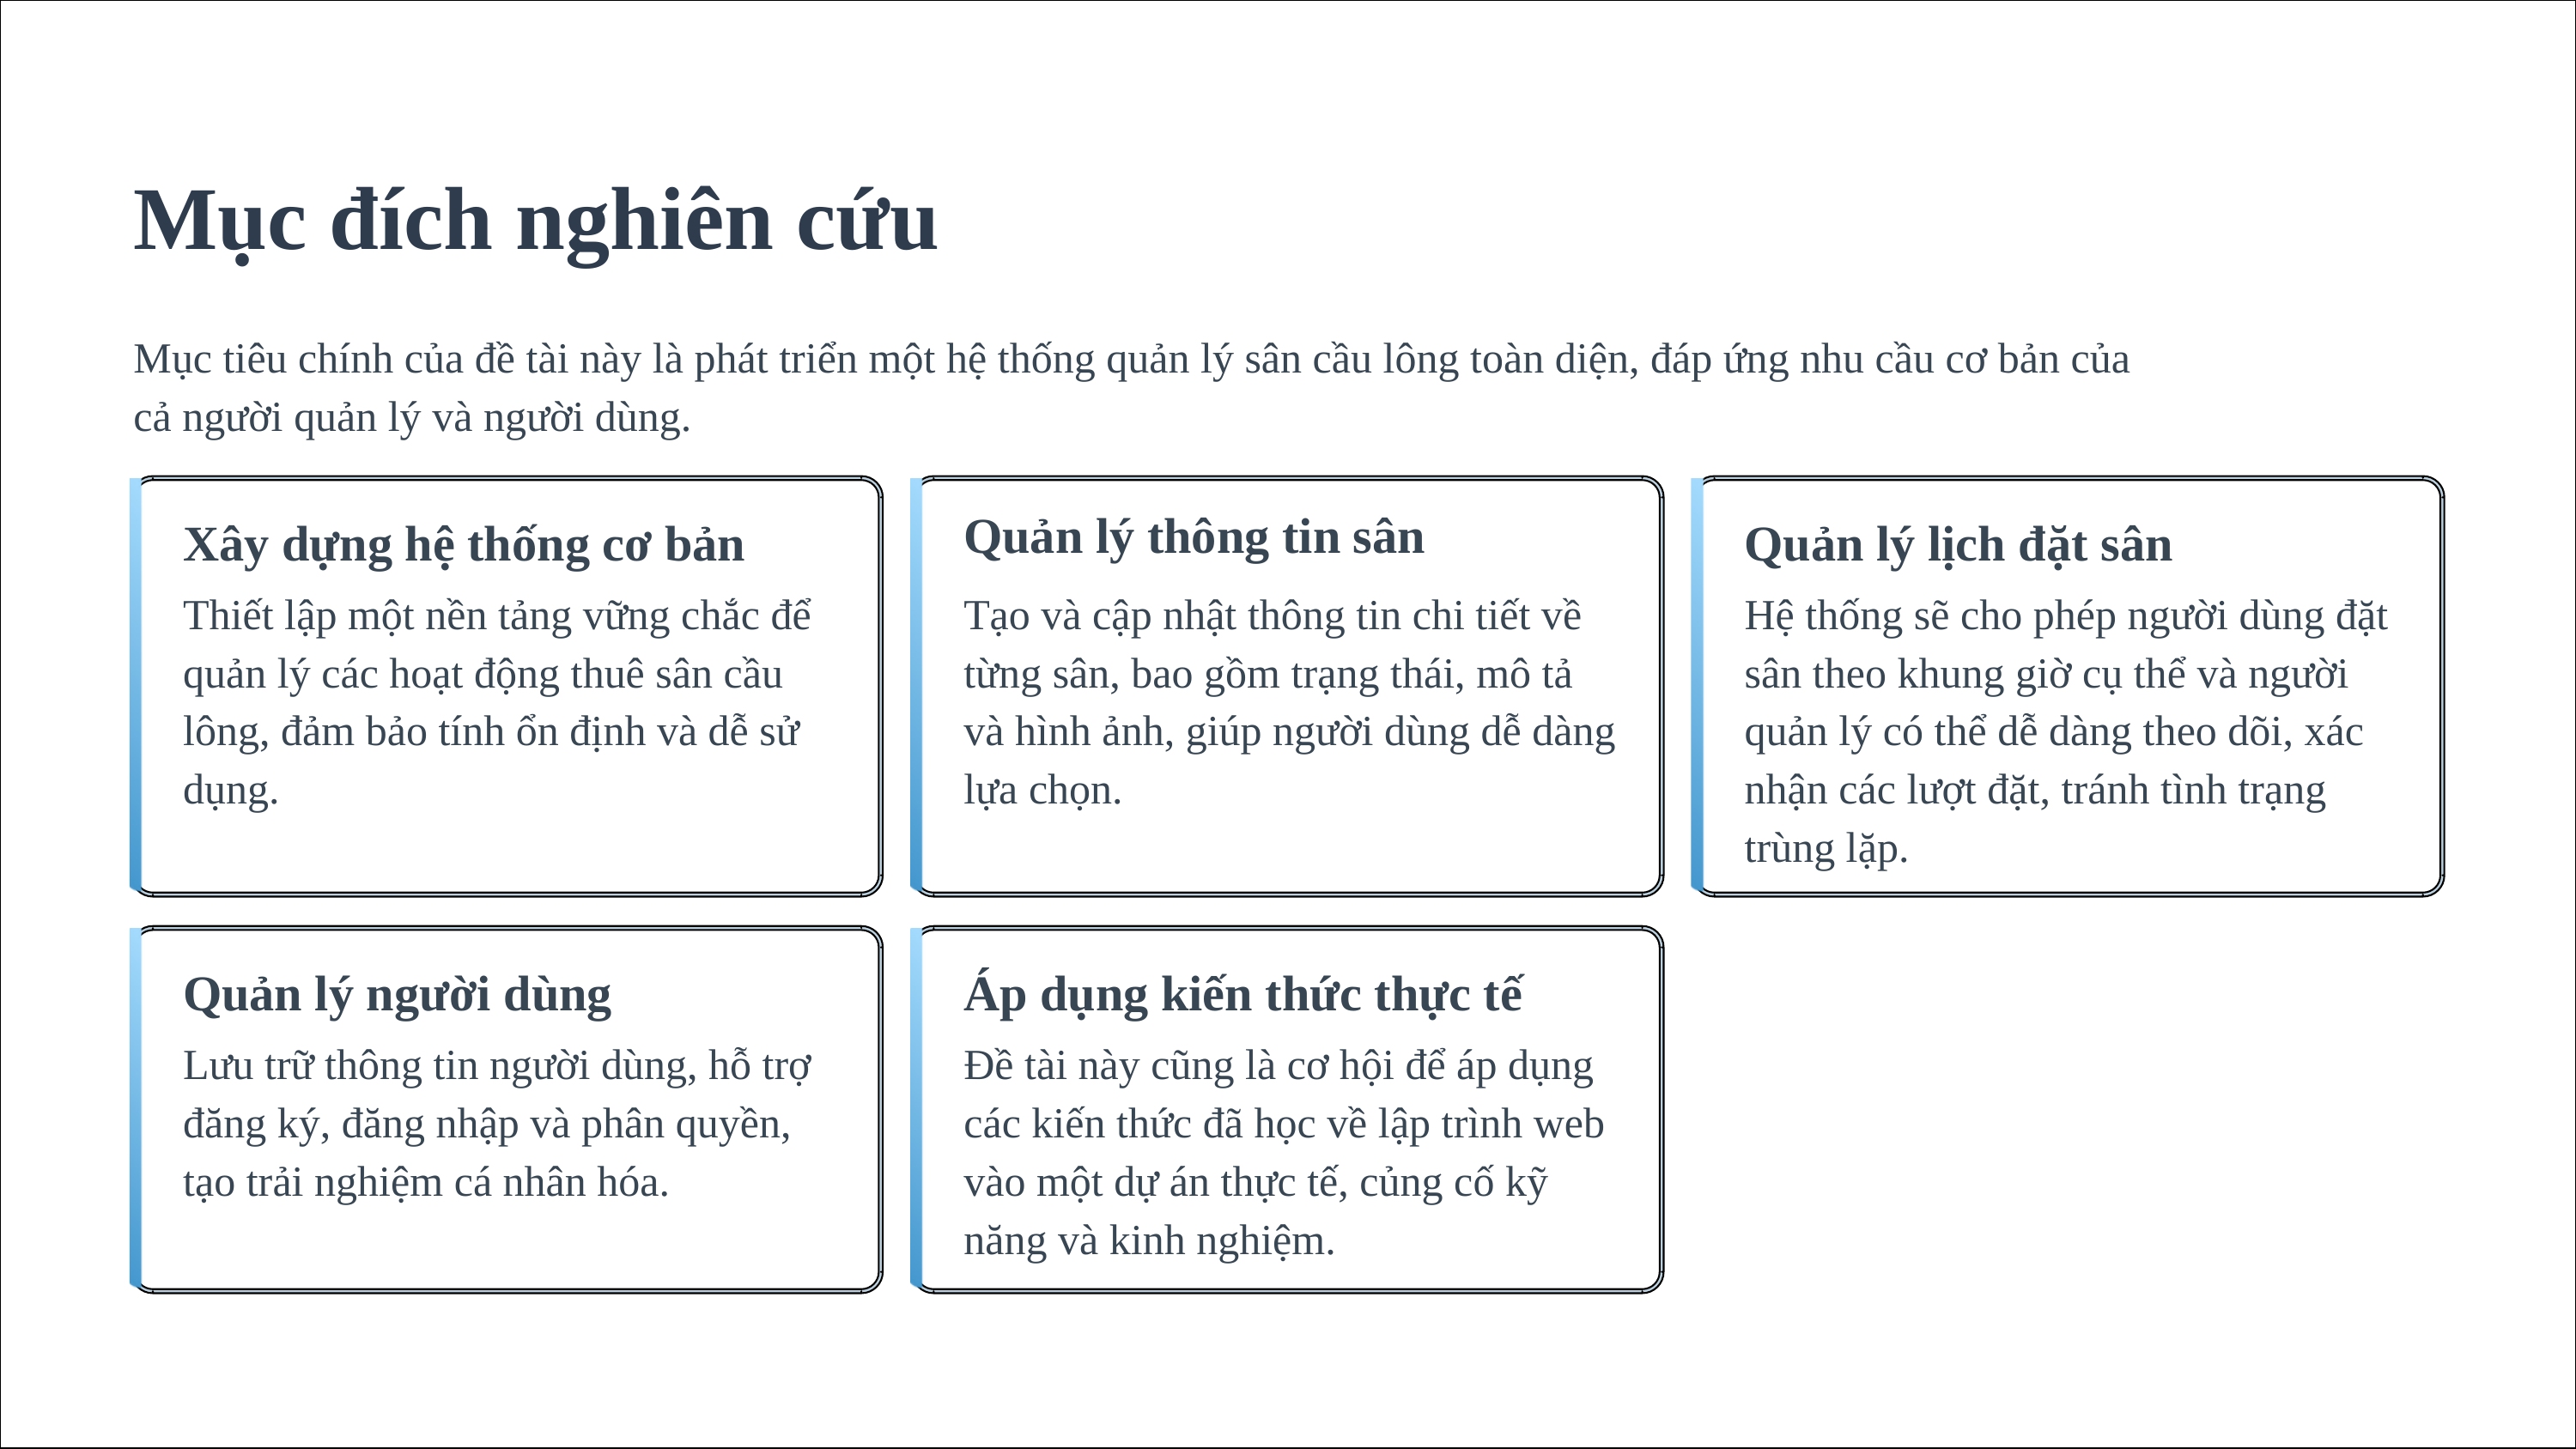

Mục đích nghiên cứu
Mục tiêu chính của đề tài này là phát triển một hệ thống quản lý sân cầu lông toàn diện, đáp ứng nhu cầu cơ bản của
cả người quản lý và người dùng.

Quản lý thông tin sân
Xây dựng hệ thống cơ bản
Quản lý lịch đặt sân
Thiết lập một nền tảng vững chắc để quản lý các hoạt động thuê sân cầu lông, đảm bảo tính ổn định và dễ sử dụng.
Tạo và cập nhật thông tin chi tiết về từng sân, bao gồm trạng thái, mô tả và hình ảnh, giúp người dùng dễ dàng lựa chọn.
Hệ thống sẽ cho phép người dùng đặt sân theo khung giờ cụ thể và người quản lý có thể dễ dàng theo dõi, xác nhận các lượt đặt, tránh tình trạng trùng lặp.

Quản lý người dùng
Áp dụng kiến thức thực tế
Lưu trữ thông tin người dùng, hỗ trợ đăng ký, đăng nhập và phân quyền, tạo trải nghiệm cá nhân hóa.
Đề tài này cũng là cơ hội để áp dụng các kiến thức đã học về lập trình web vào một dự án thực tế, củng cố kỹ năng và kinh nghiệm.